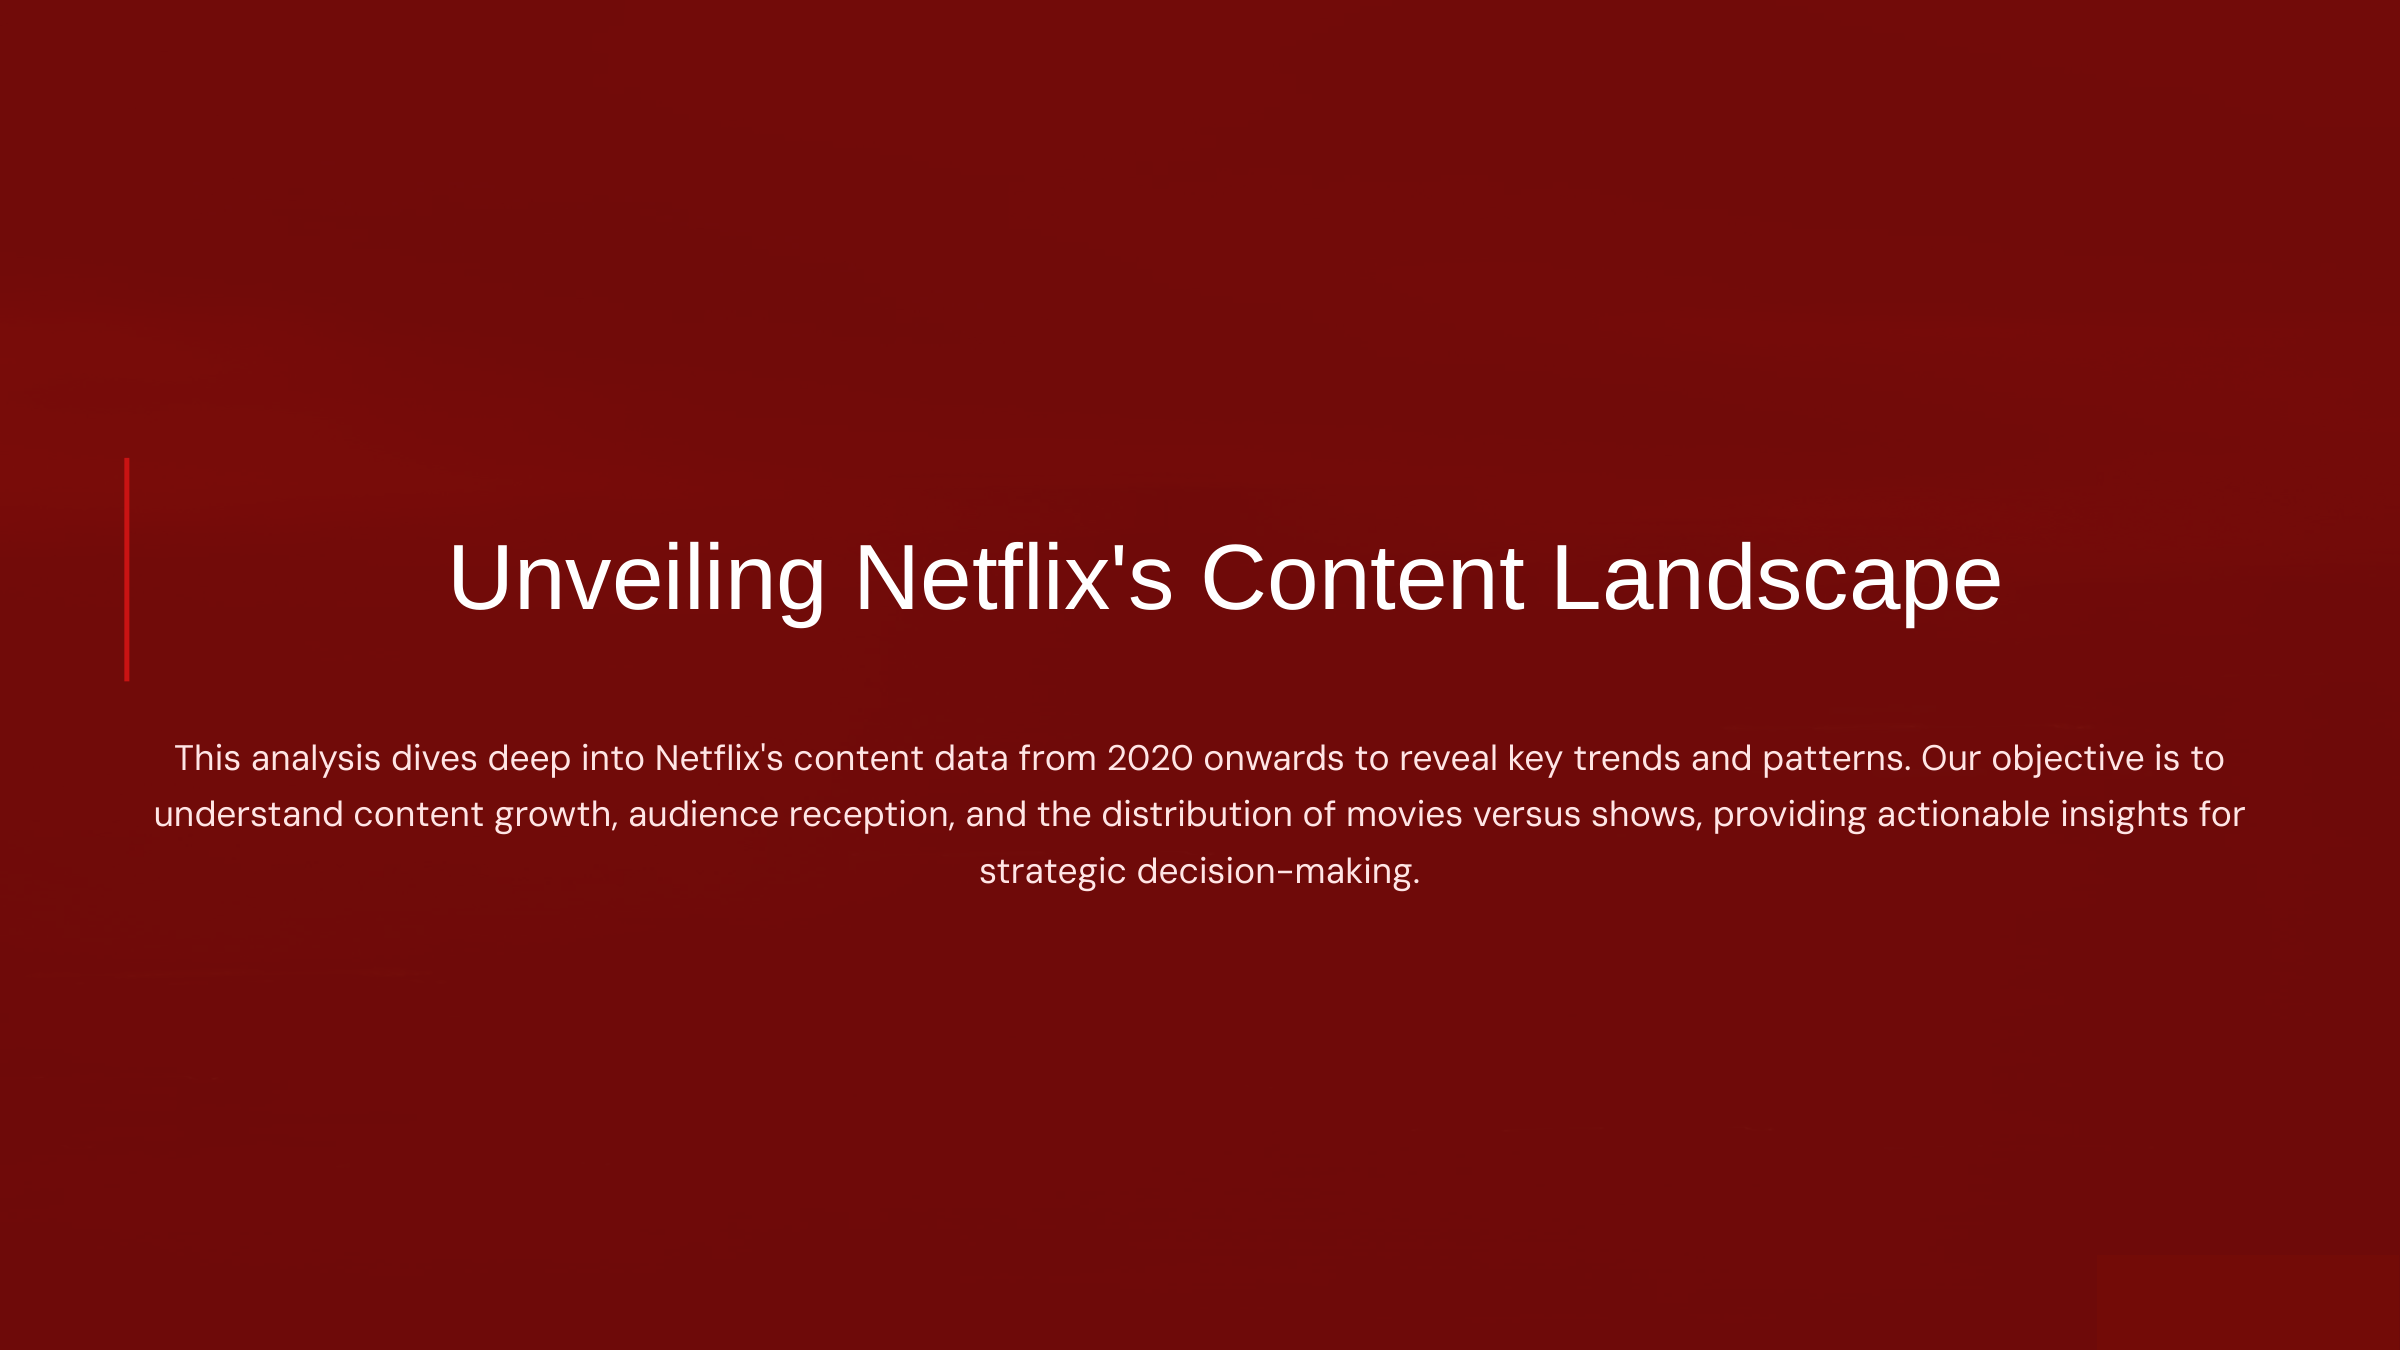

Unveiling Netflix's Content Landscape
This analysis dives deep into Netflix's content data from 2020 onwards to reveal key trends and patterns. Our objective is to understand content growth, audience reception, and the distribution of movies versus shows, providing actionable insights for strategic decision-making.